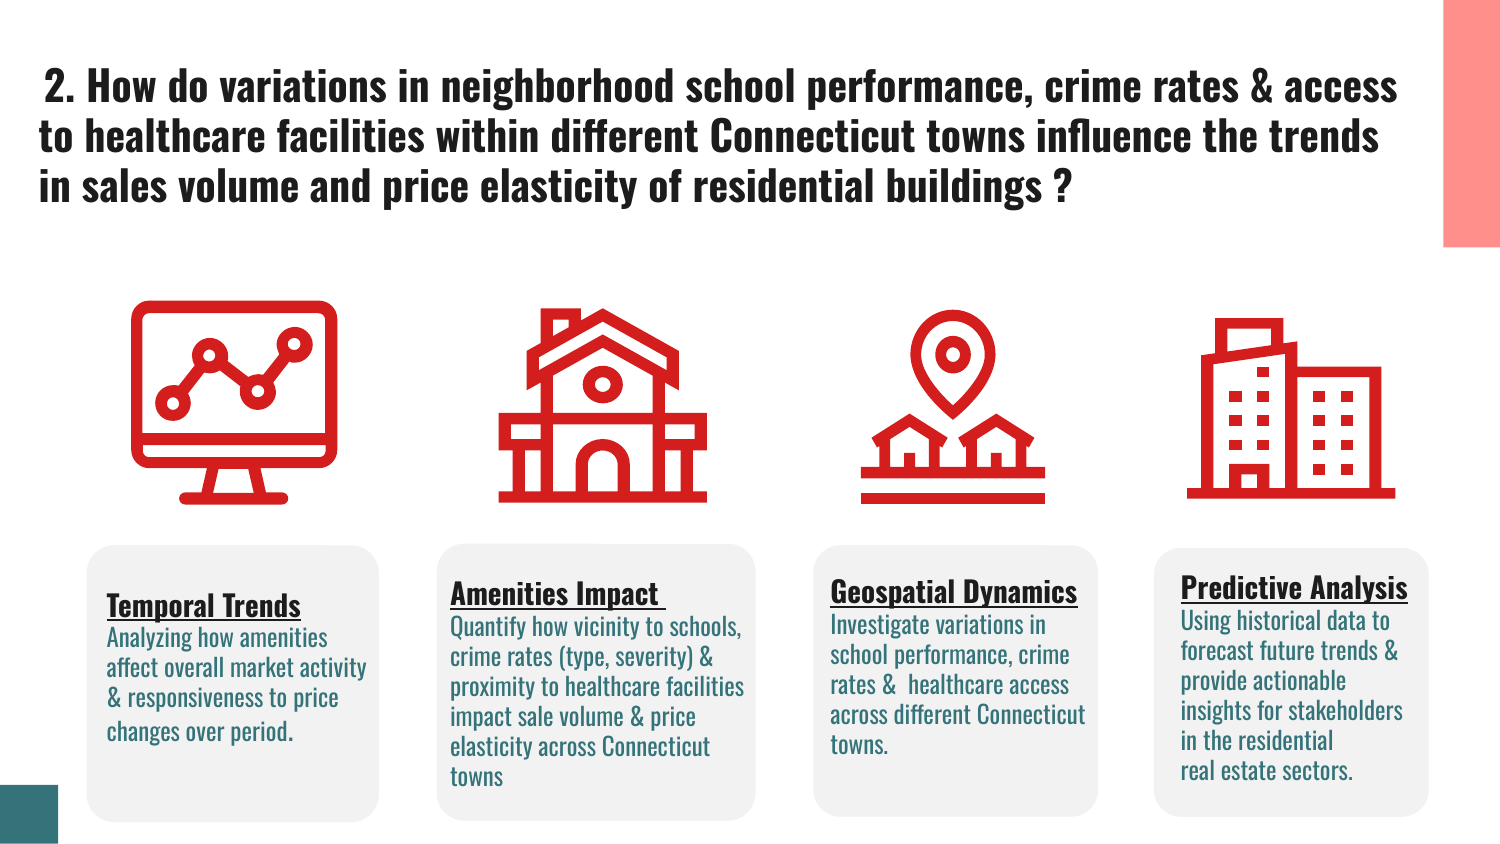

2. How do variations in neighborhood school performance, crime rates & access to healthcare facilities within different Connecticut towns influence the trends in sales volume and price elasticity of residential buildings ?

Amenities Impact
Quantify how vicinity to schools, crime rates (type, severity) & proximity to healthcare facilities  impact sale volume & price elasticity across Connecticut
towns

Geospatial Dynamics Investigate variations in school performance, crime rates &  healthcare access across different Connecticut towns.

Predictive Analysis Using historical data to forecast future trends & provide actionable insights for stakeholders in the residential real estate sectors.

Temporal Trends
Analyzing how amenities affect overall market activity & responsiveness to price changes over period.